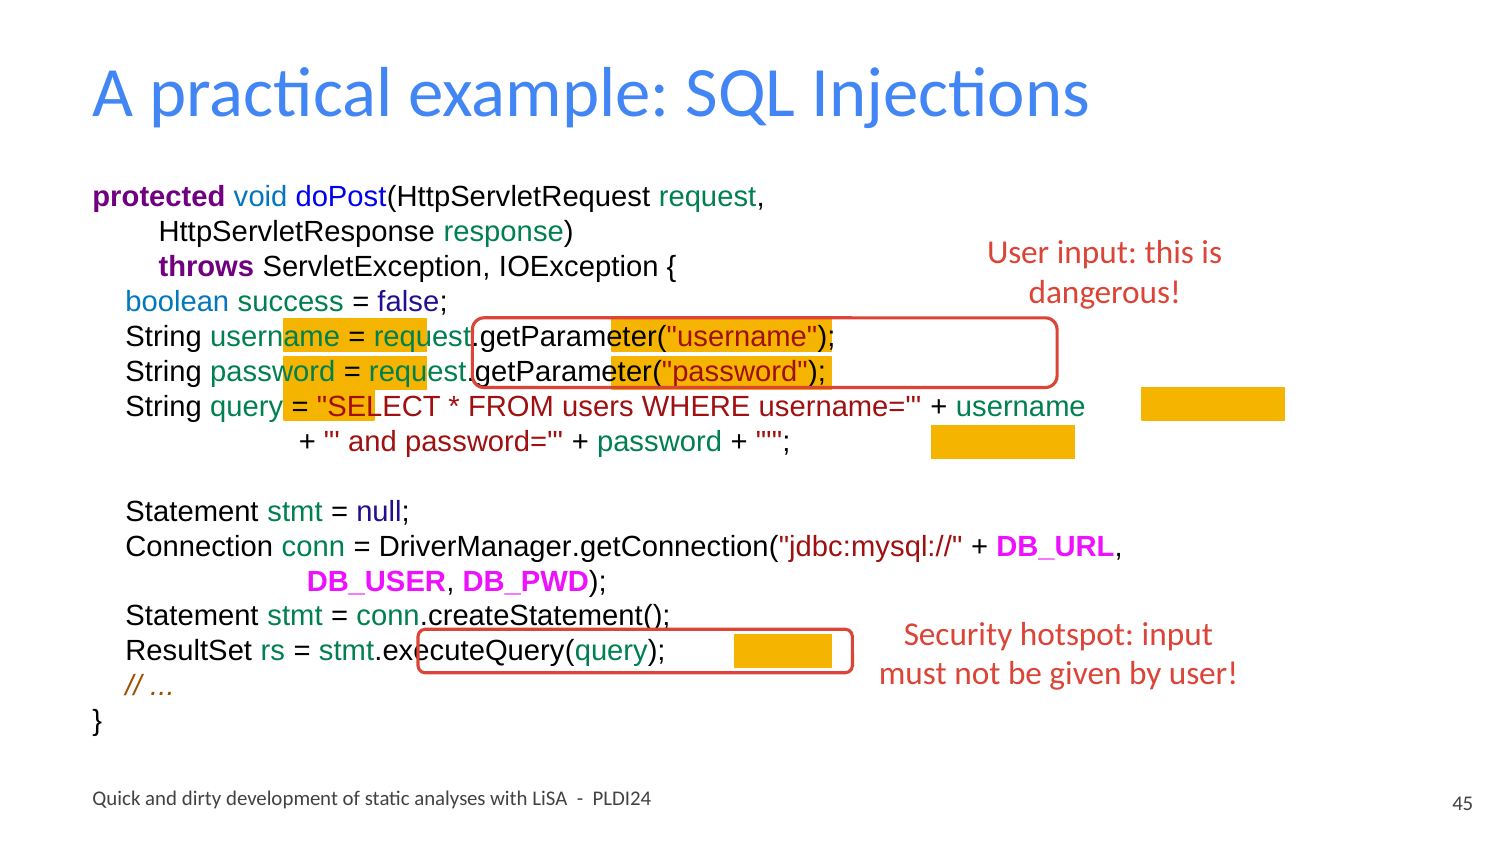

# A practical example: SQL Injections
protected void doPost(HttpServletRequest request,
        HttpServletResponse response)
        throws ServletException, IOException {
    boolean success = false;
    String username = request.getParameter("username");
    String password = request.getParameter("password");
    String query = "SELECT * FROM users WHERE username='" + username
                         + "' and password='" + password + "'";

    Statement stmt = null;
    Connection conn = DriverManager.getConnection("jdbc:mysql://" + DB_URL,
                          DB_USER, DB_PWD);
    Statement stmt = conn.createStatement();
    ResultSet rs = stmt.executeQuery(query);
    // ...
}
User input: this is dangerous!

Security hotspot: input must not be given by user!

45